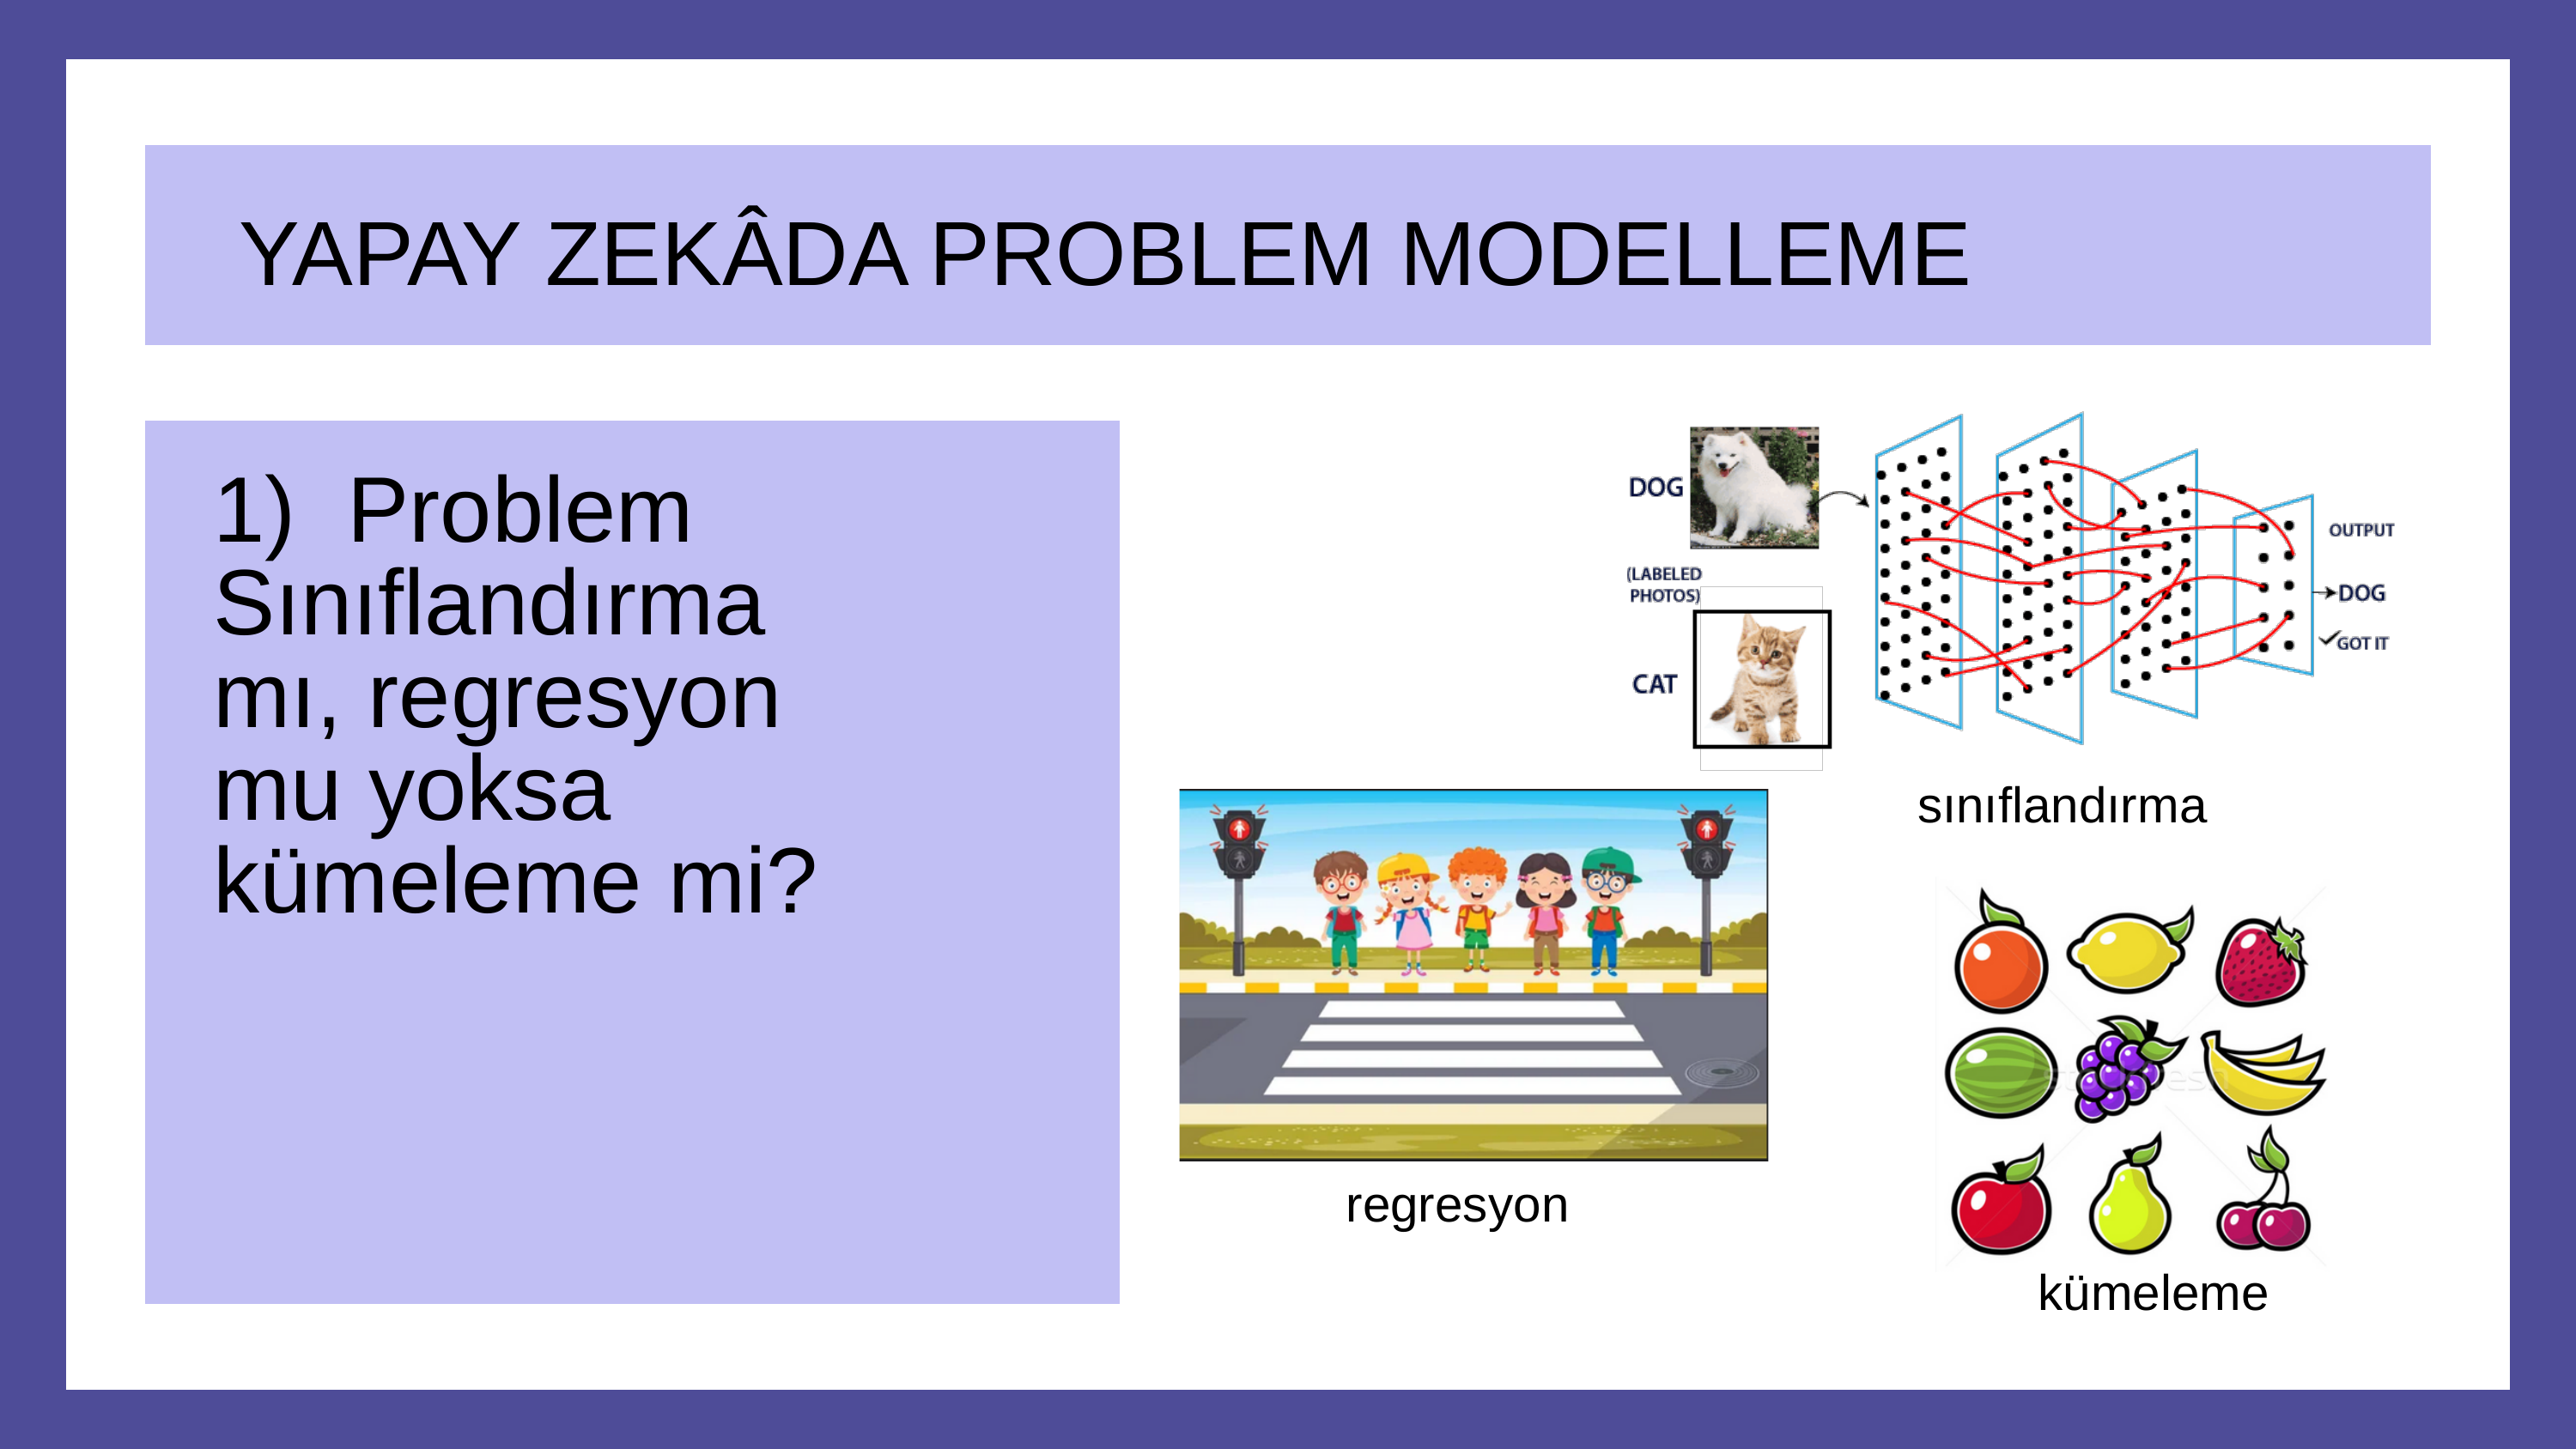

YAPAY ZEKÂDA PROBLEM MODELLEME

1)  Problem
Sınıflandırma mı, regresyon mu yoksa kümeleme mi?

sınıflandırma

regresyon
kümeleme